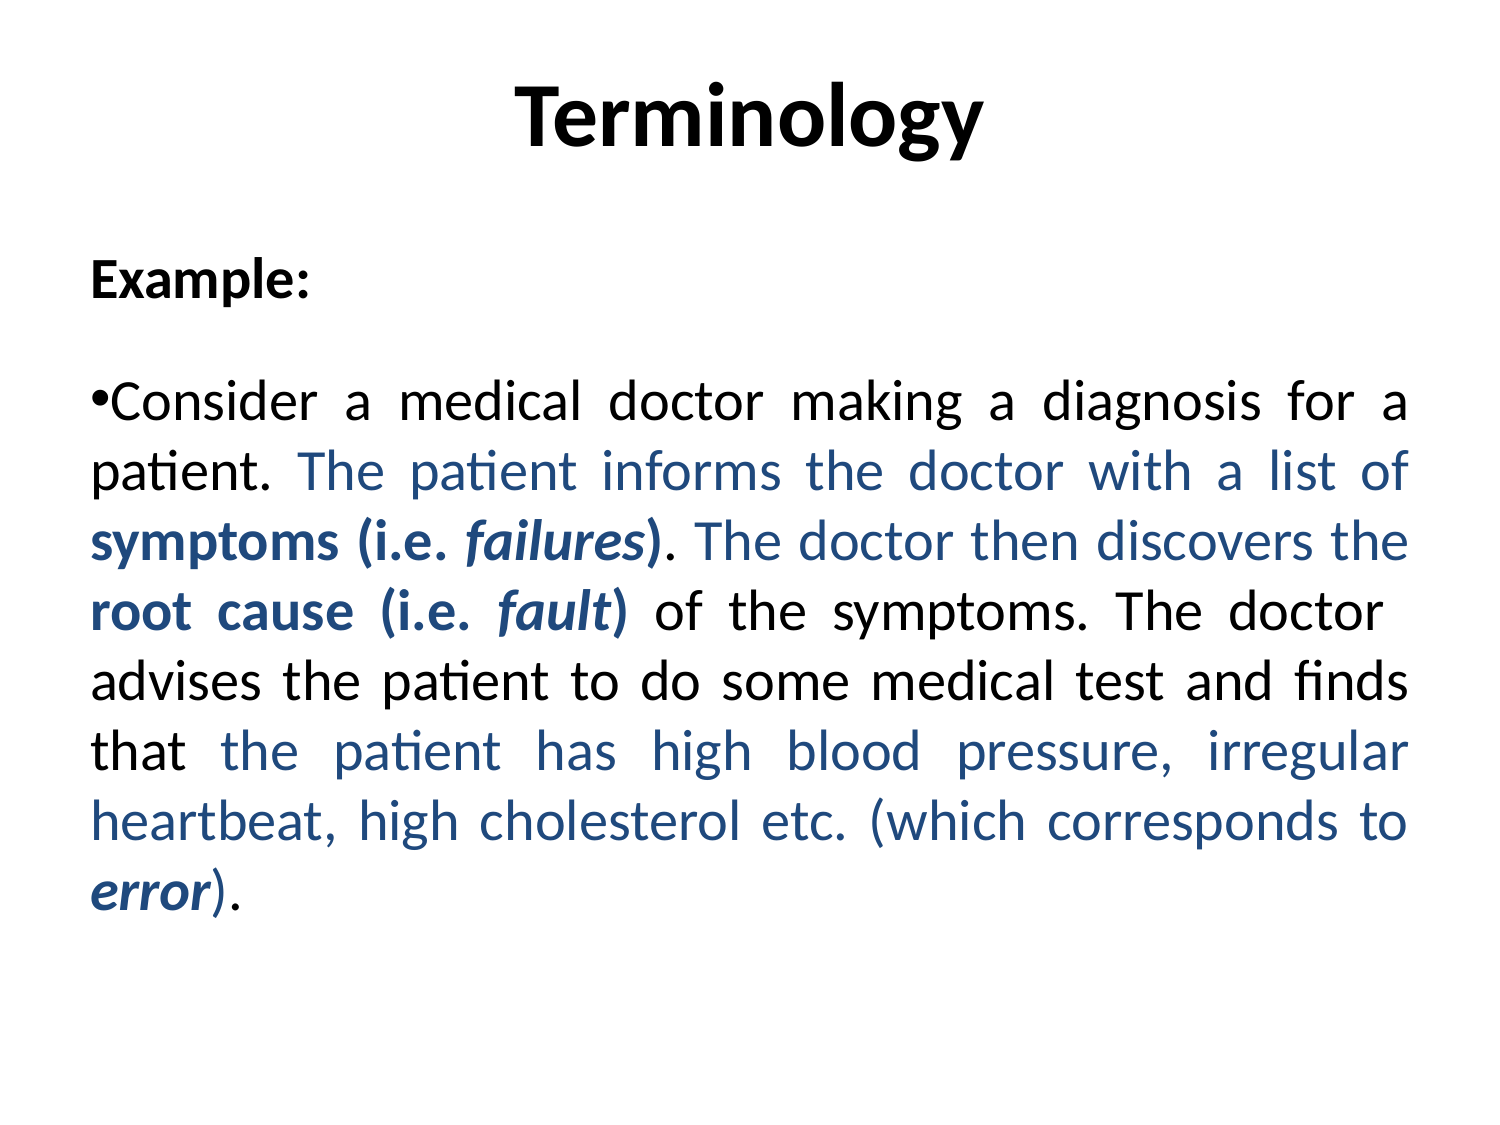

# Terminology
Example:

Consider a medical doctor making a diagnosis for a patient. The patient informs the doctor with a list of symptoms (i.e. failures). The doctor then discovers the root cause (i.e. fault) of the symptoms. The doctor  advises the patient to do some medical test and finds that the patient has high blood pressure, irregular heartbeat, high cholesterol etc. (which corresponds to error).